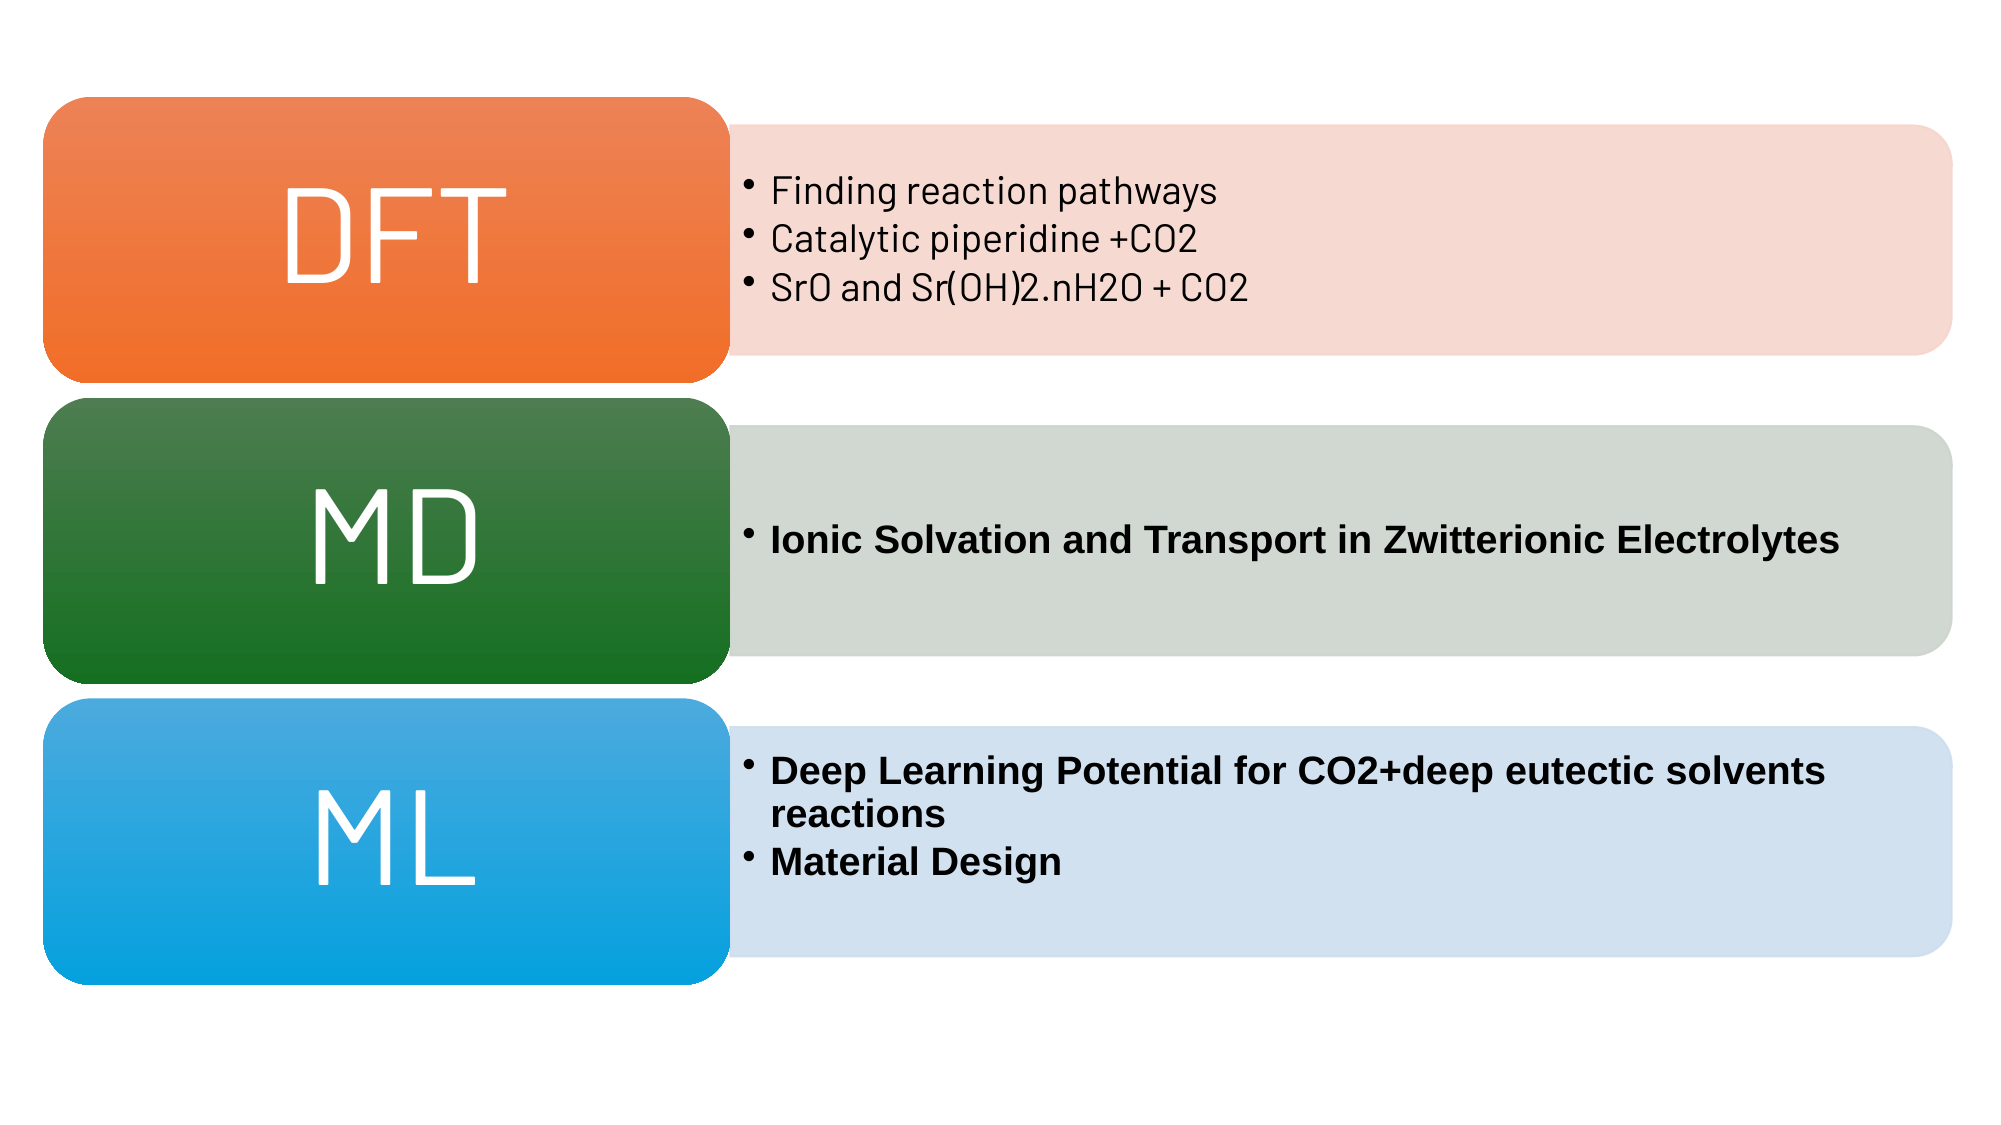

Finding reaction pathways
Catalytic piperidine +CO2
SrO and Sr(OH)2.nH2O + CO2
DFT
Ionic Solvation and Transport in Zwitterionic Electrolytes
MD
Deep Learning Potential for CO2+deep eutectic solvents reactions
Material Design

ML